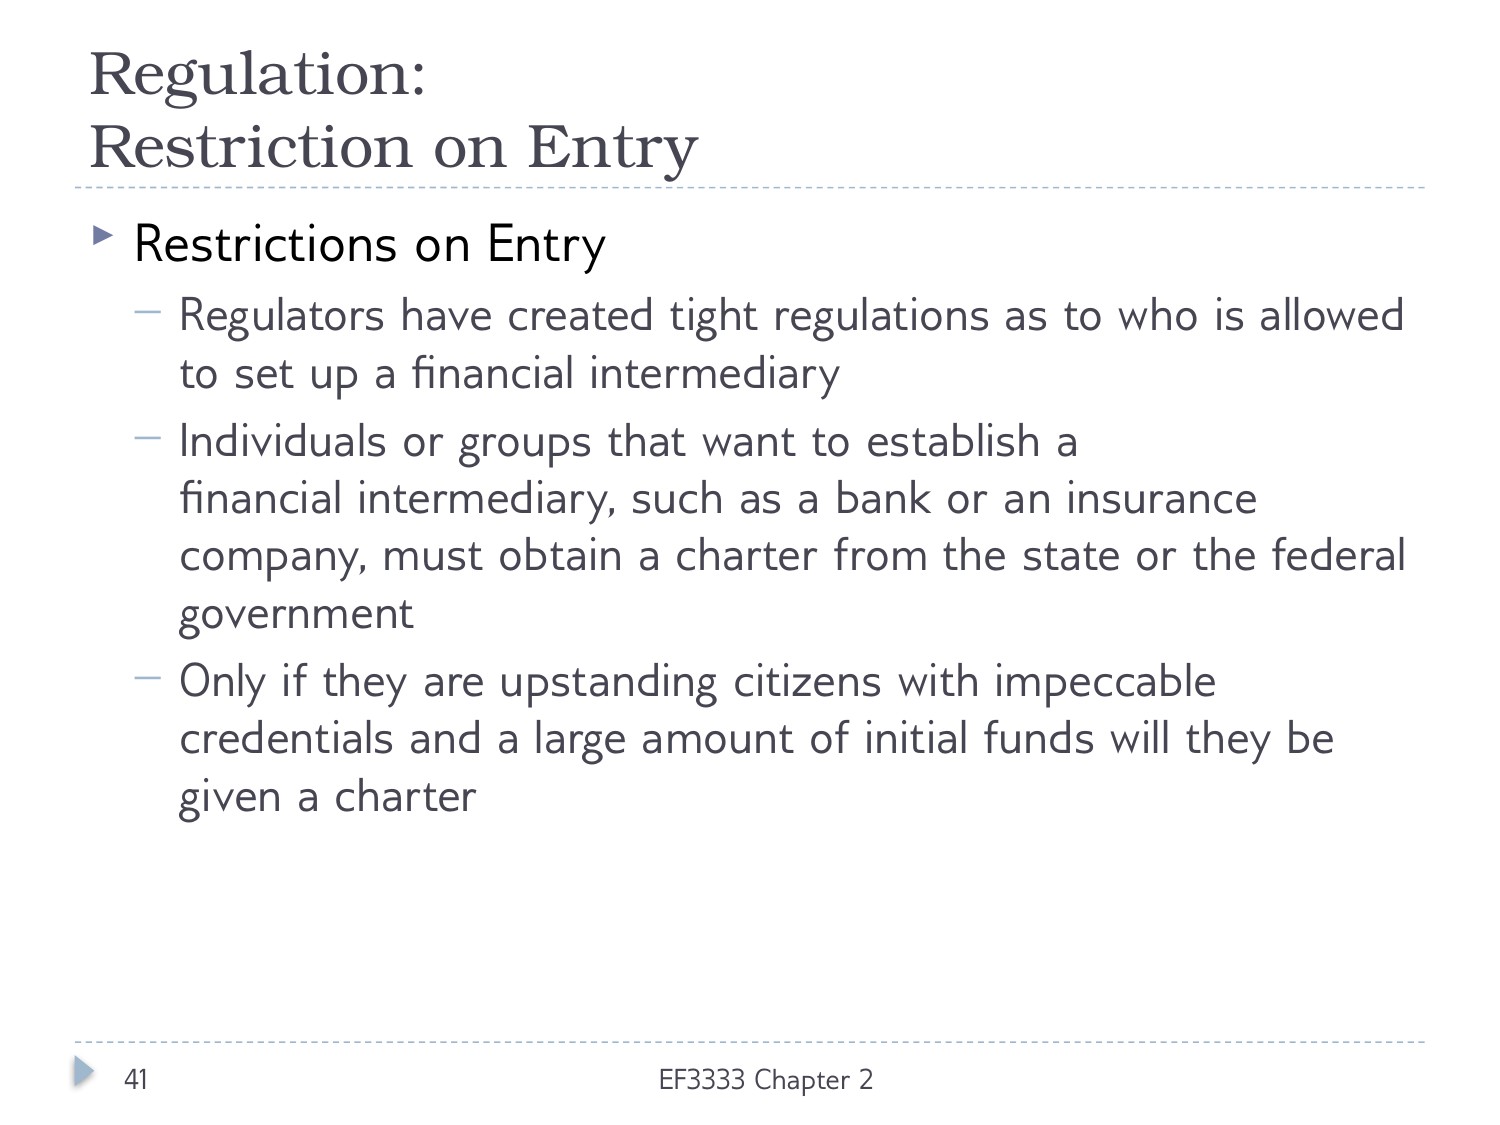

# Regulation: Restriction on Entry
Restrictions on Entry
Regulators have created tight regulations as to who is allowed to set up a financial intermediary
Individuals or groups that want to establish a
financial intermediary, such as a bank or an insurance company, must obtain a charter from the state or the federal government
Only if they are upstanding citizens with impeccable credentials and a large amount of initial funds will they be given a charter
41
EF3333 Chapter 2